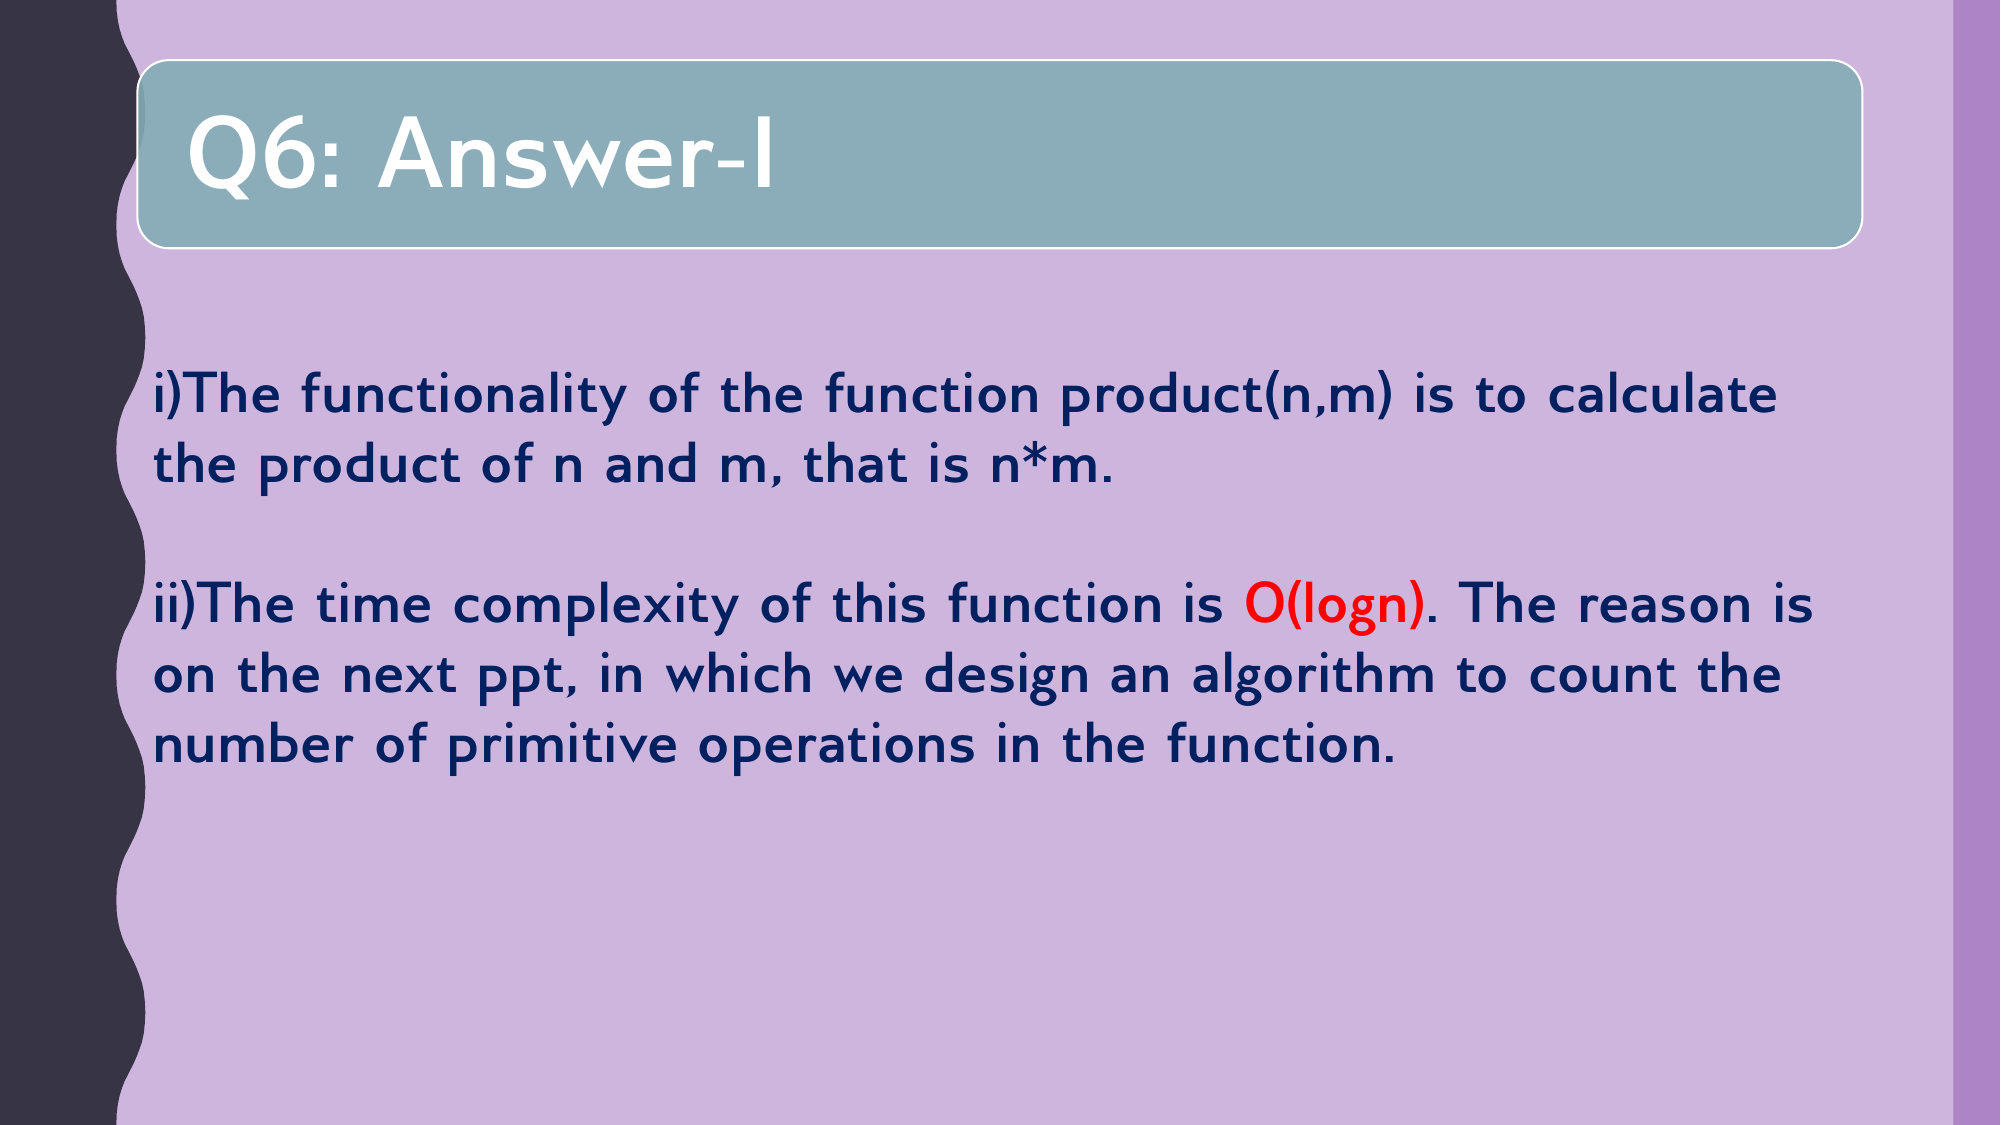

Q6: Answer-I
i)The functionality of the function product(n,m) is to calculate the product of n and m, that is n*m.

ii)The time complexity of this function is O(logn). The reason is on the next ppt, in which we design an algorithm to count the number of primitive operations in the function.